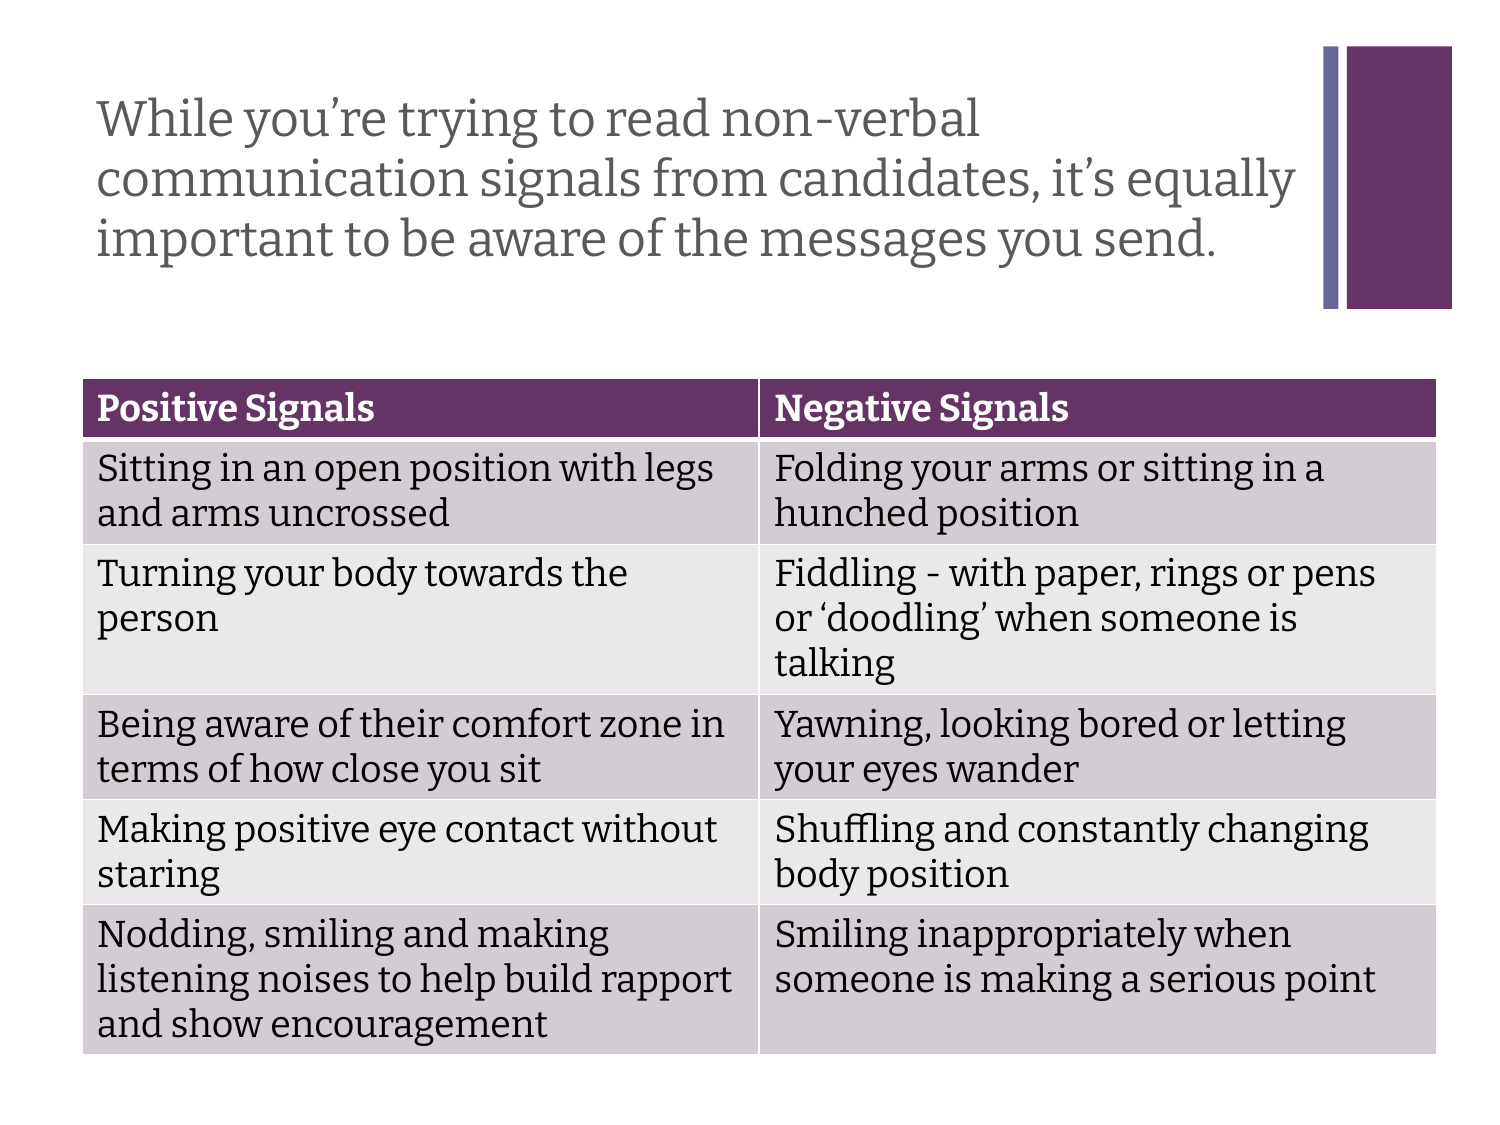

# While you’re trying to read non-verbal communication signals from candidates, it’s equally important to be aware of the messages you send.
| Positive Signals | Negative Signals |
| --- | --- |
| Sitting in an open position with legs and arms uncrossed | Folding your arms or sitting in a hunched position |
| Turning your body towards the person | Fiddling - with paper, rings or pens or ‘doodling’ when someone is talking |
| Being aware of their comfort zone in terms of how close you sit | Yawning, looking bored or letting your eyes wander |
| Making positive eye contact without staring | Shuffling and constantly changing body position |
| Nodding, smiling and making listening noises to help build rapport and show encouragement | Smiling inappropriately when someone is making a serious point |